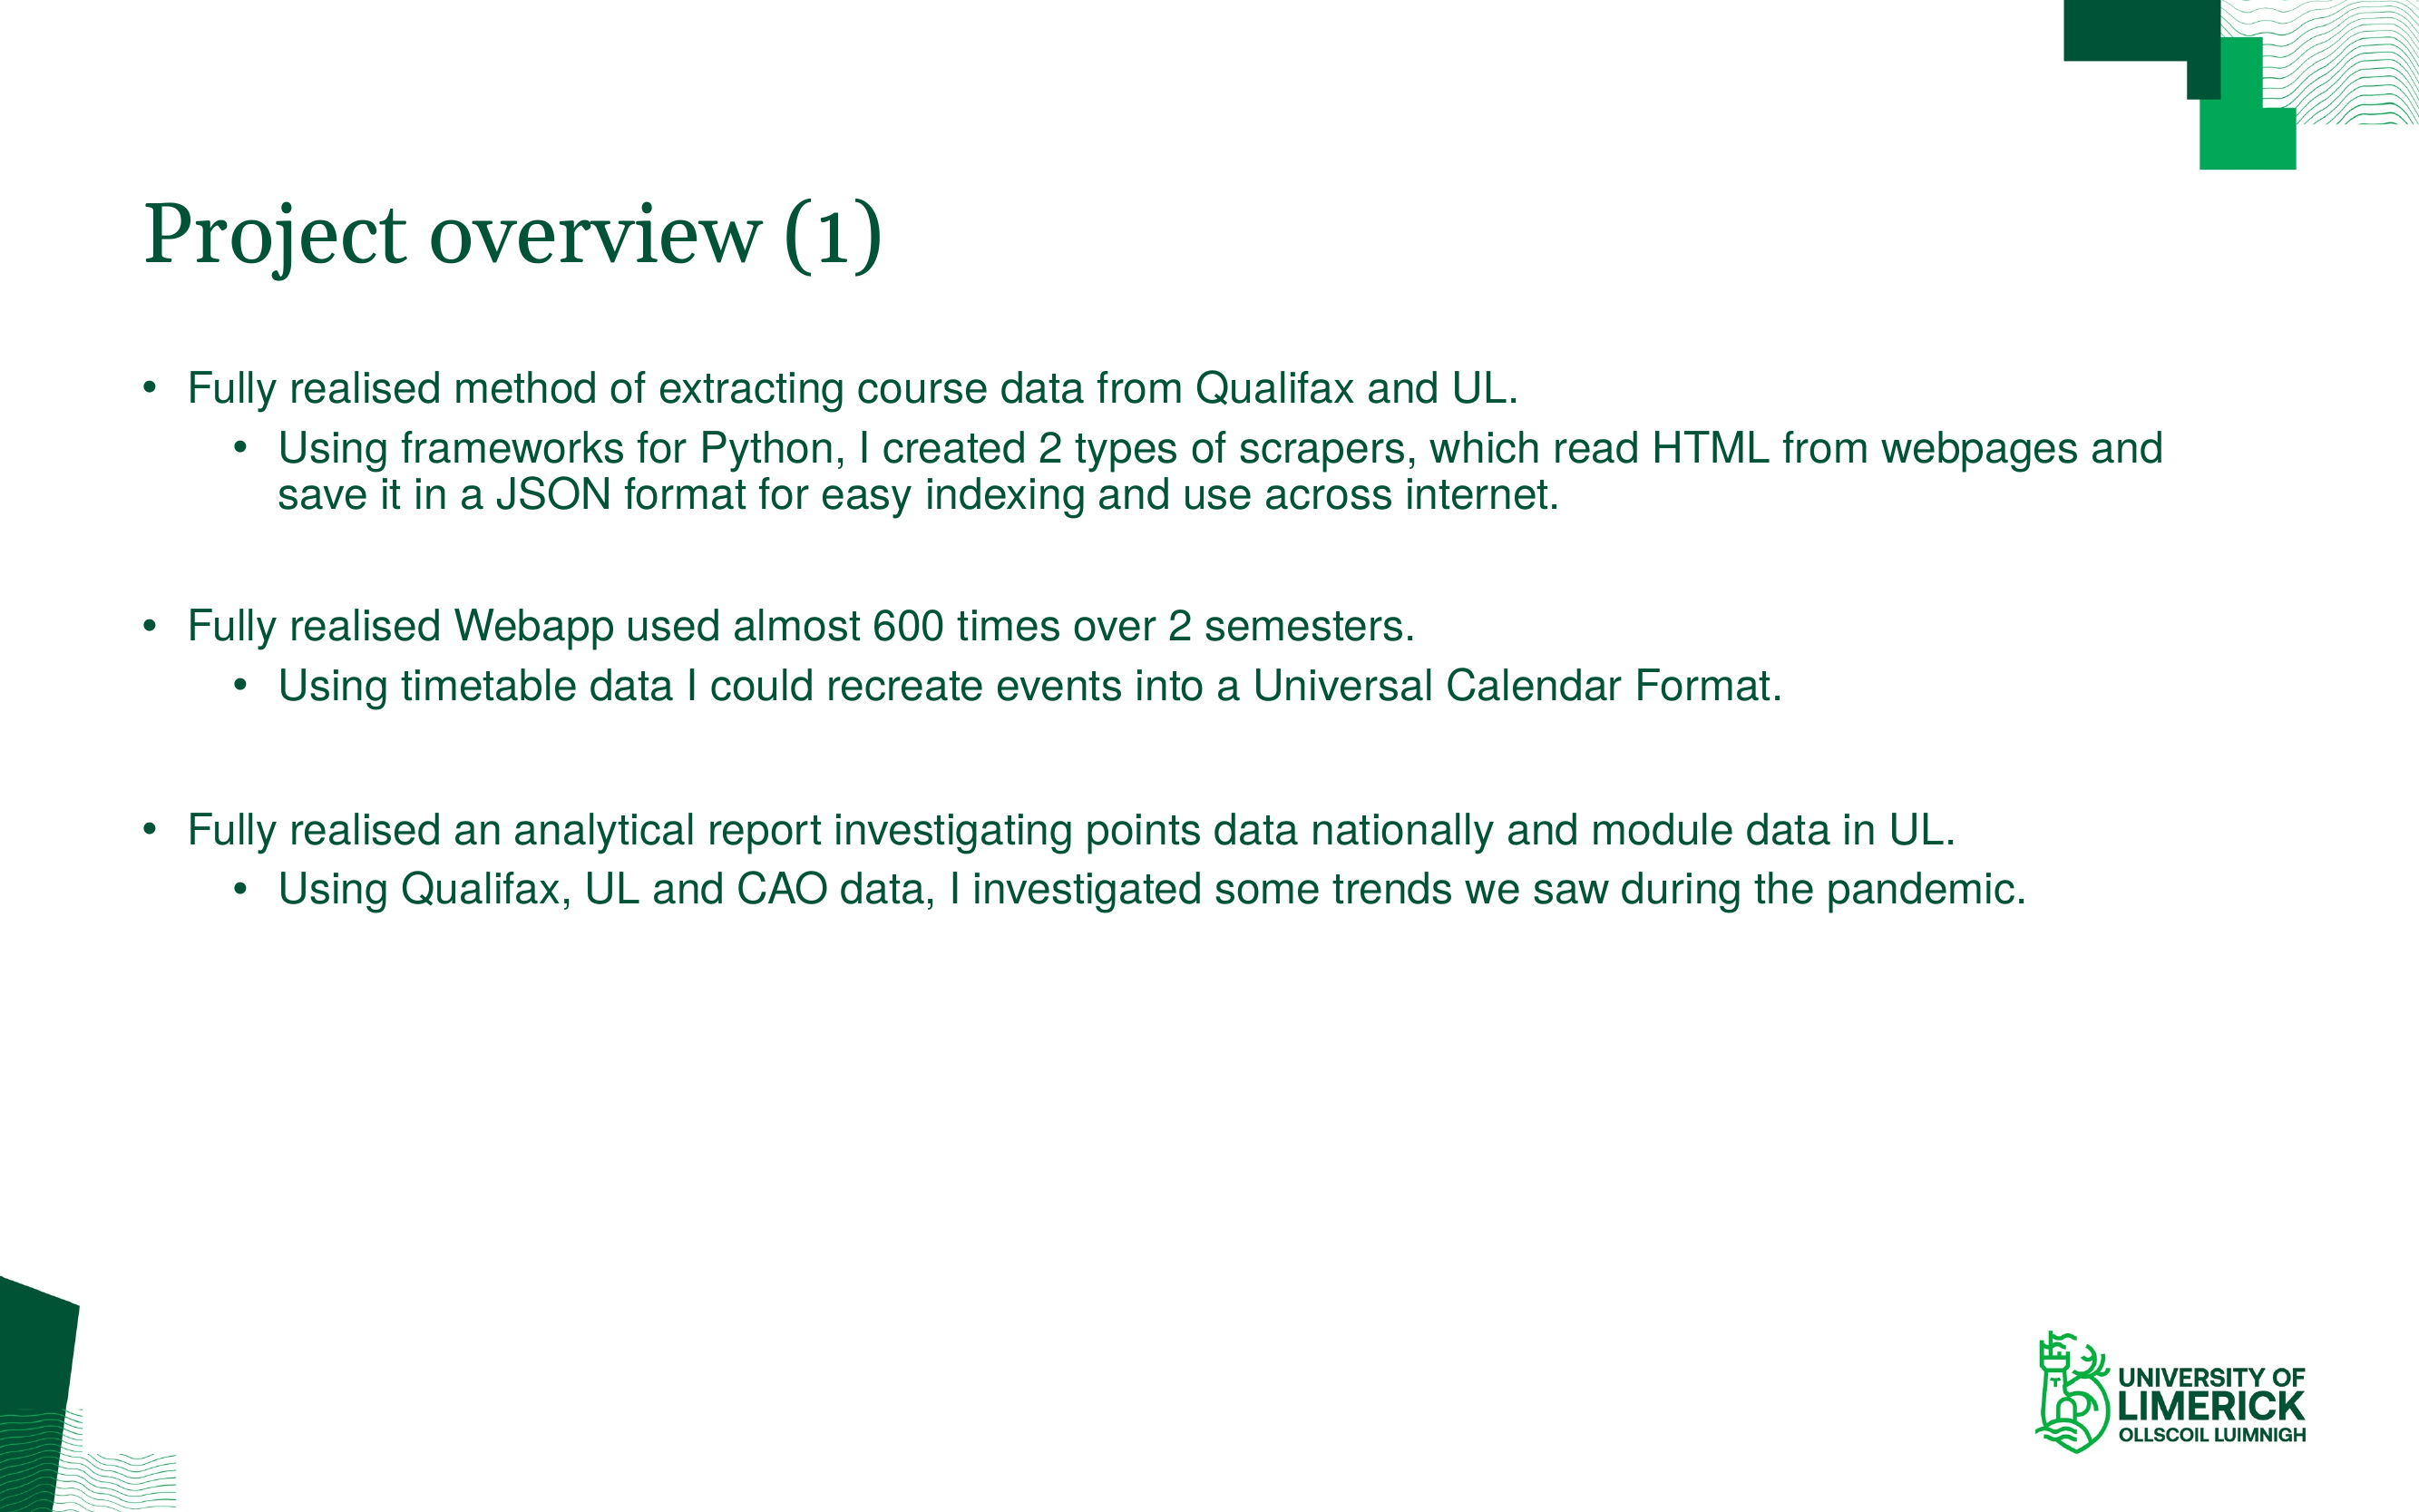

# Project overview (1)
Fully realised method of extracting course data from Qualifax and UL.
Using frameworks for Python, I created 2 types of scrapers, which read HTML from webpages and save it in a JSON format for easy indexing and use across internet.

Fully realised Webapp used almost 600 times over 2 semesters.
Using timetable data I could recreate events into a Universal Calendar Format.

Fully realised an analytical report investigating points data nationally and module data in UL.
Using Qualifax, UL and CAO data, I investigated some trends we saw during the pandemic.